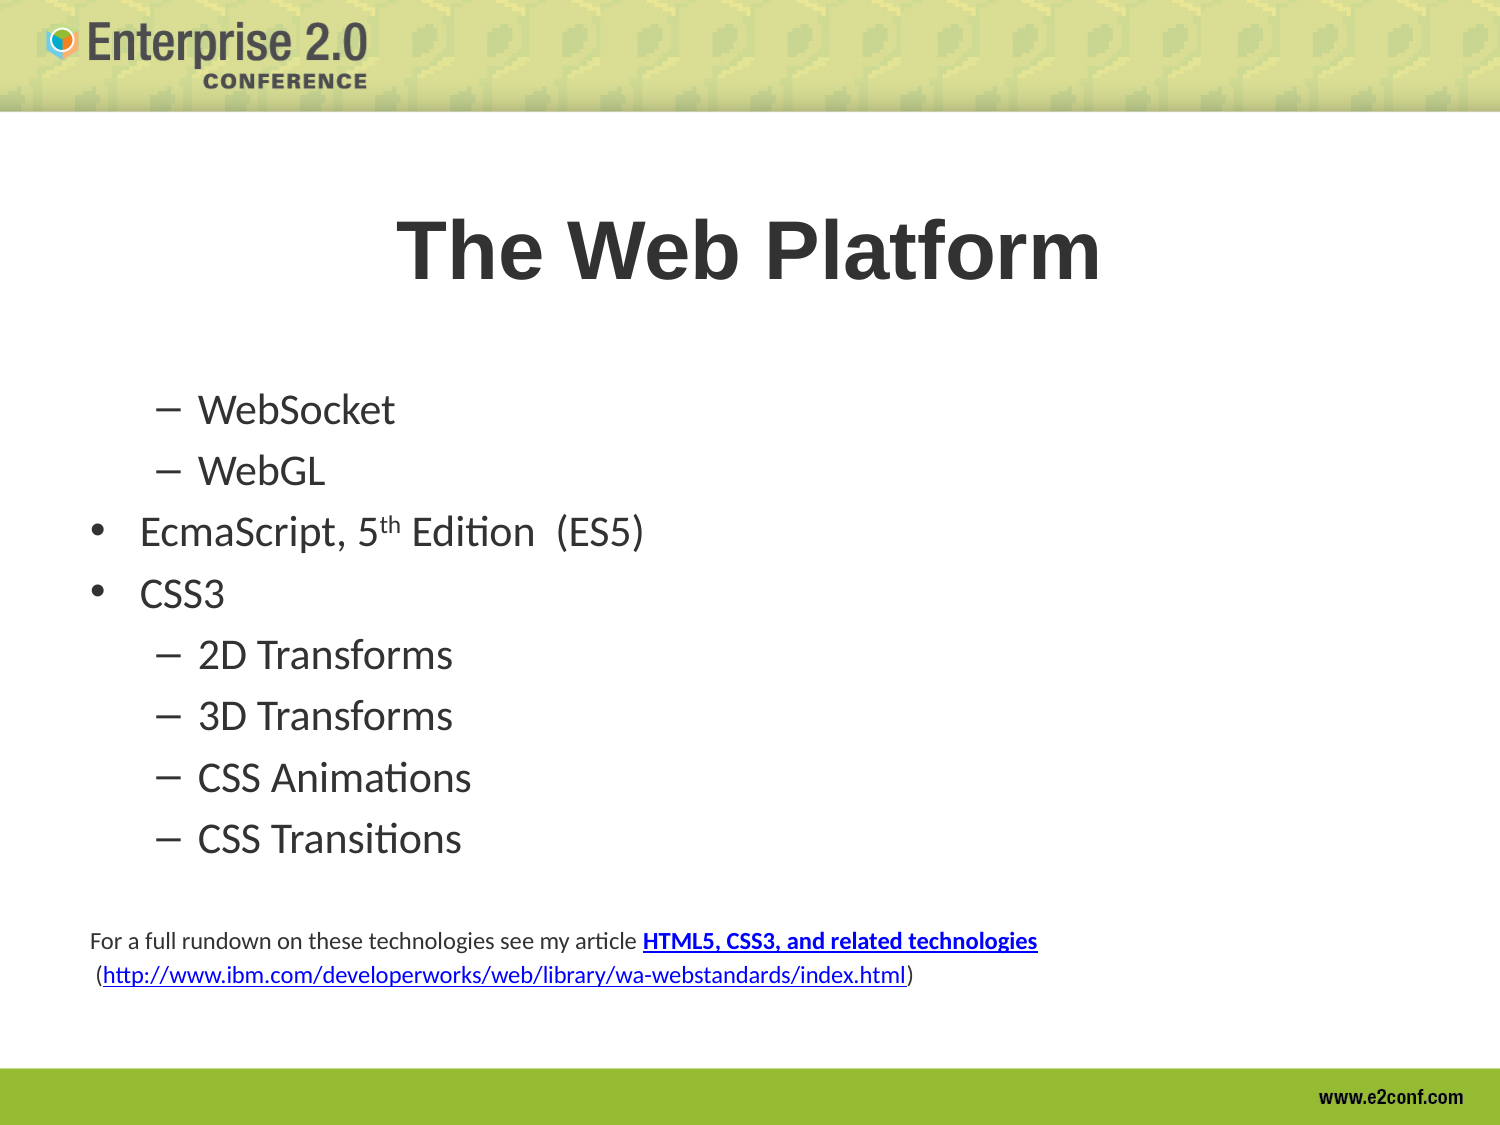

# The Web Platform
WebSocket
WebGL
EcmaScript, 5th Edition  (ES5)
CSS3
2D Transforms
3D Transforms
CSS Animations
CSS Transitions

For a full rundown on these technologies see my article HTML5, CSS3, and related technologies
 (http://www.ibm.com/developerworks/web/library/wa-webstandards/index.html)